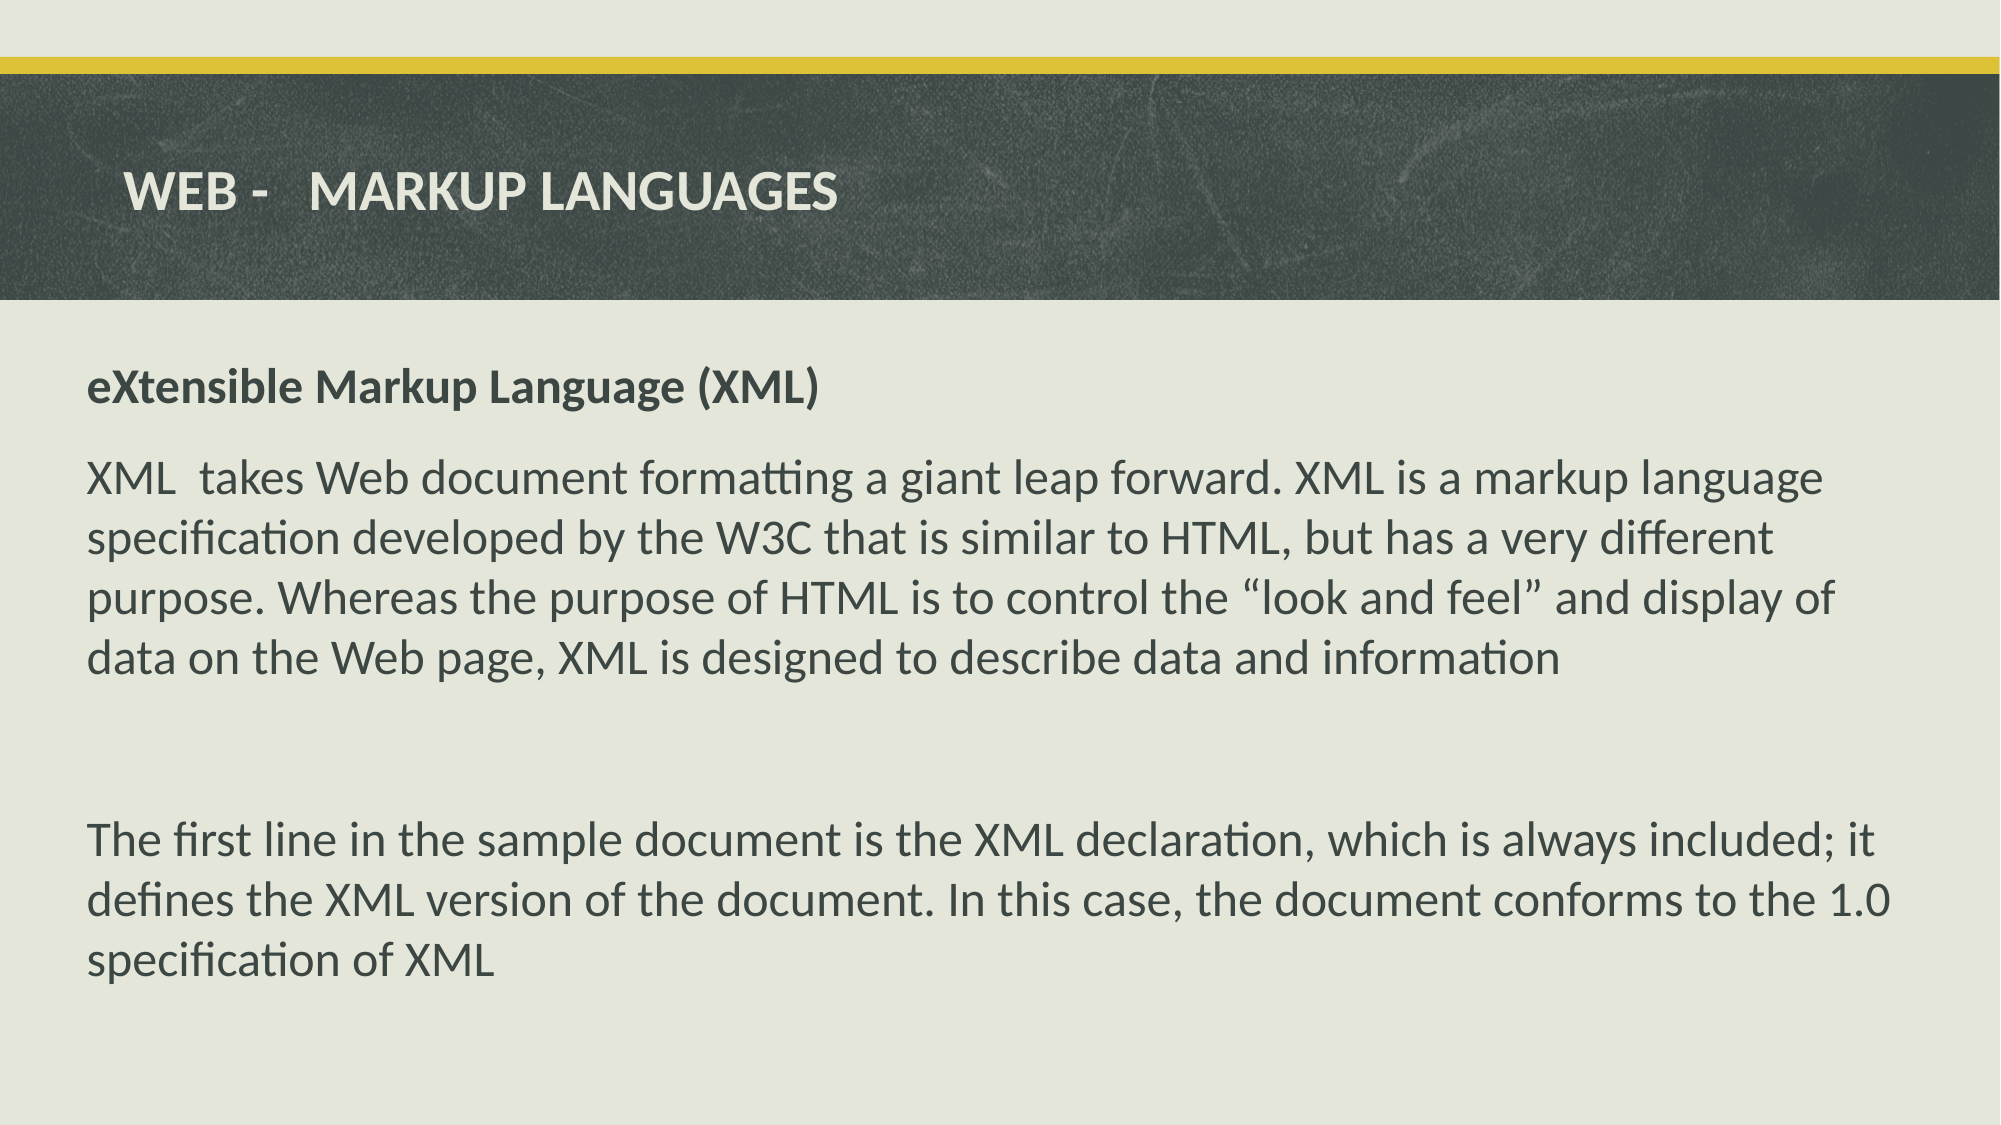

# WEB -   MARKUP LANGUAGES
eXtensible Markup Language (XML)
XML  takes Web document formatting a giant leap forward. XML is a markup language specification developed by the W3C that is similar to HTML, but has a very different purpose. Whereas the purpose of HTML is to control the “look and feel” and display of data on the Web page, XML is designed to describe data and information

The first line in the sample document is the XML declaration, which is always included; it defines the XML version of the document. In this case, the document conforms to the 1.0 specification of XML